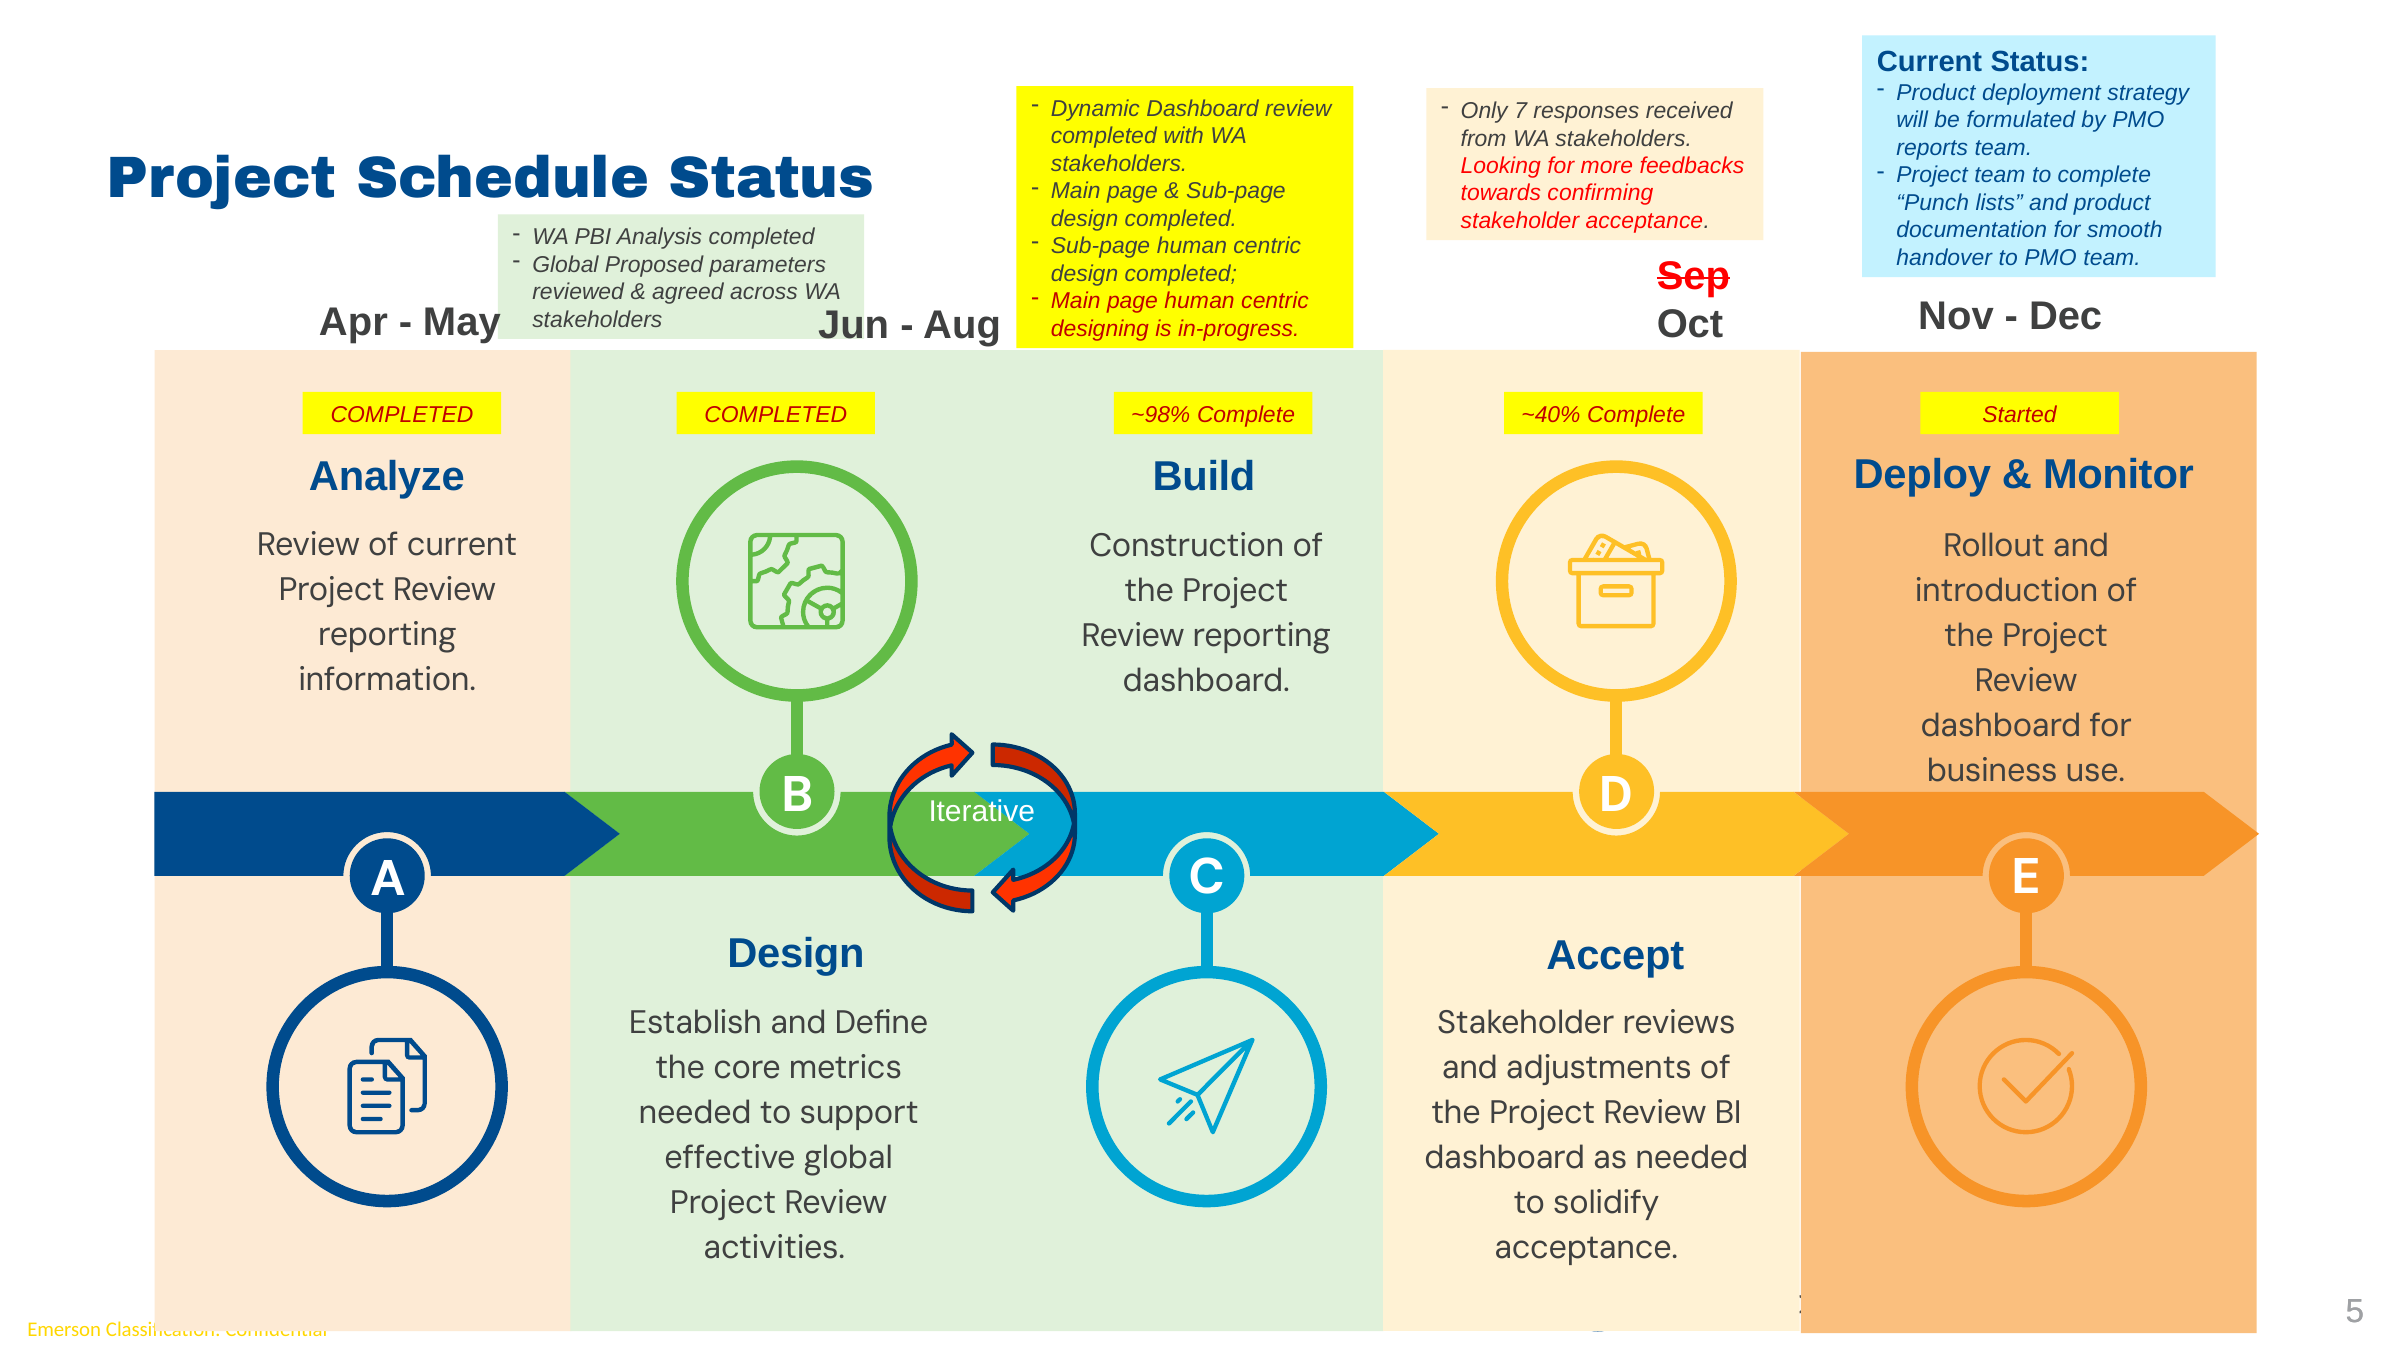

Current Status:
Product deployment strategy will be formulated by PMO reports team.
Project team to complete “Punch lists” and product documentation for smooth handover to PMO team.
# Project Schedule Status
Dynamic Dashboard review completed with WA stakeholders.
Main page & Sub-page design completed.
Sub-page human centric design completed;
Main page human centric designing is in-progress.
Only 7 responses received from WA stakeholders. Looking for more feedbacks towards confirming stakeholder acceptance.
WA PBI Analysis completed
Global Proposed parameters reviewed & agreed across WA stakeholders
Sep
Oct
Nov - Dec
Apr - May
Jun - Aug

COMPLETED
COMPLETED
~98% Complete
~40% Complete
Started
Deploy & Monitor
Build
Analyze

Review of current Project Review reporting information.
Construction of the Project Review reporting dashboard.
Rollout and introduction of the Project Review dashboard for business use.

B
D

Iterative

C
E
A

Design
Accept

Establish and Define the core metrics needed to support effective global Project Review activities.
Stakeholder reviews and adjustments of the Project Review BI dashboard as needed to solidify acceptance.

B
Both
S
M
Single project
Multiple projects